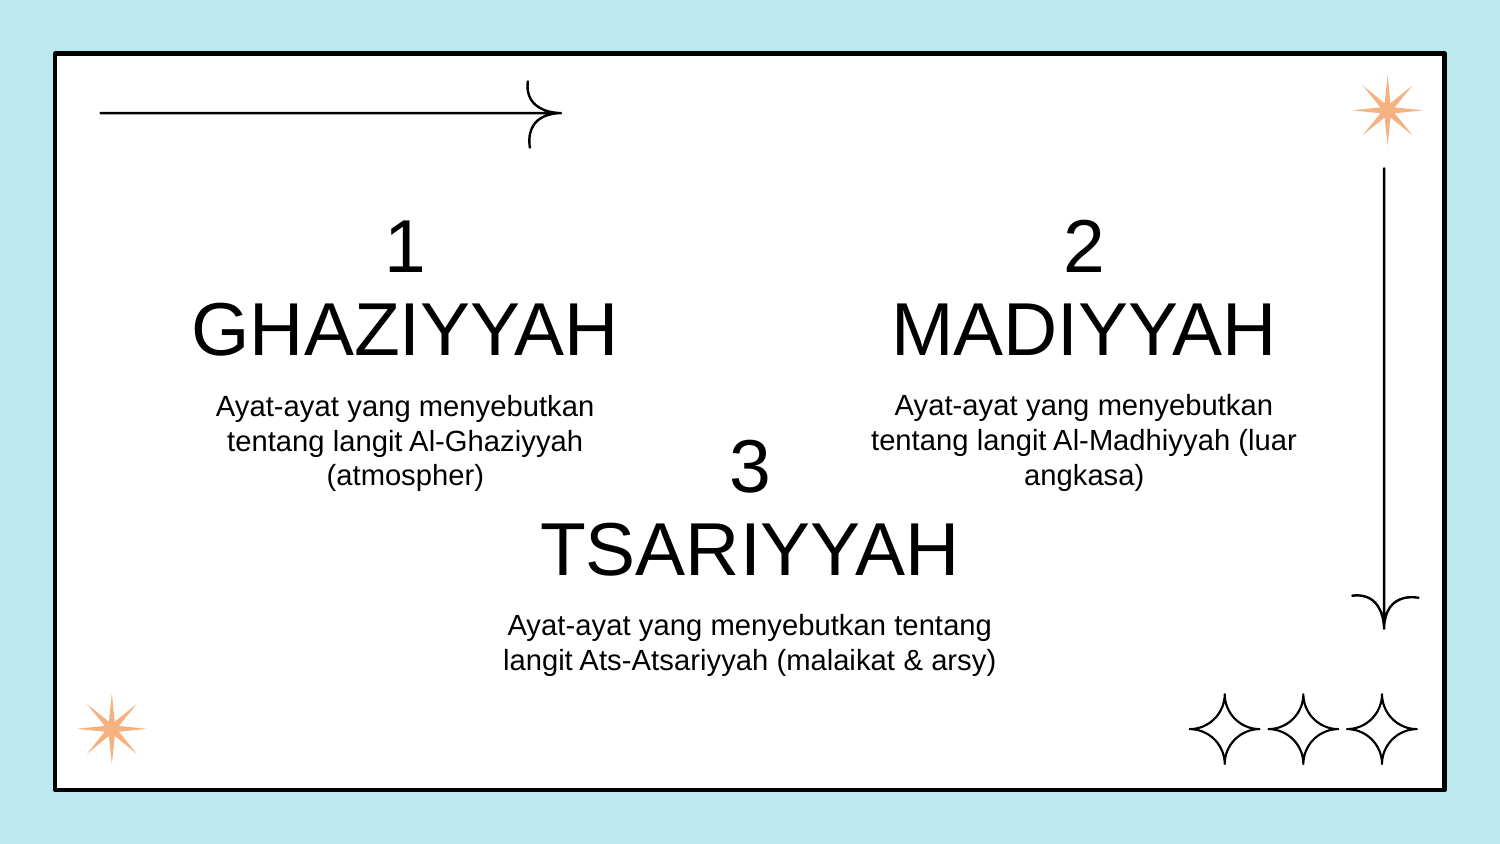

1
2
GHAZIYYAH
MADIYYAH
Ayat-ayat yang menyebutkan tentang langit Al-Madhiyyah (luar angkasa)
Ayat-ayat yang menyebutkan tentang langit Al-Ghaziyyah (atmospher)
3
TSARIYYAH
Ayat-ayat yang menyebutkan tentang langit Ats-Atsariyyah (malaikat & arsy)